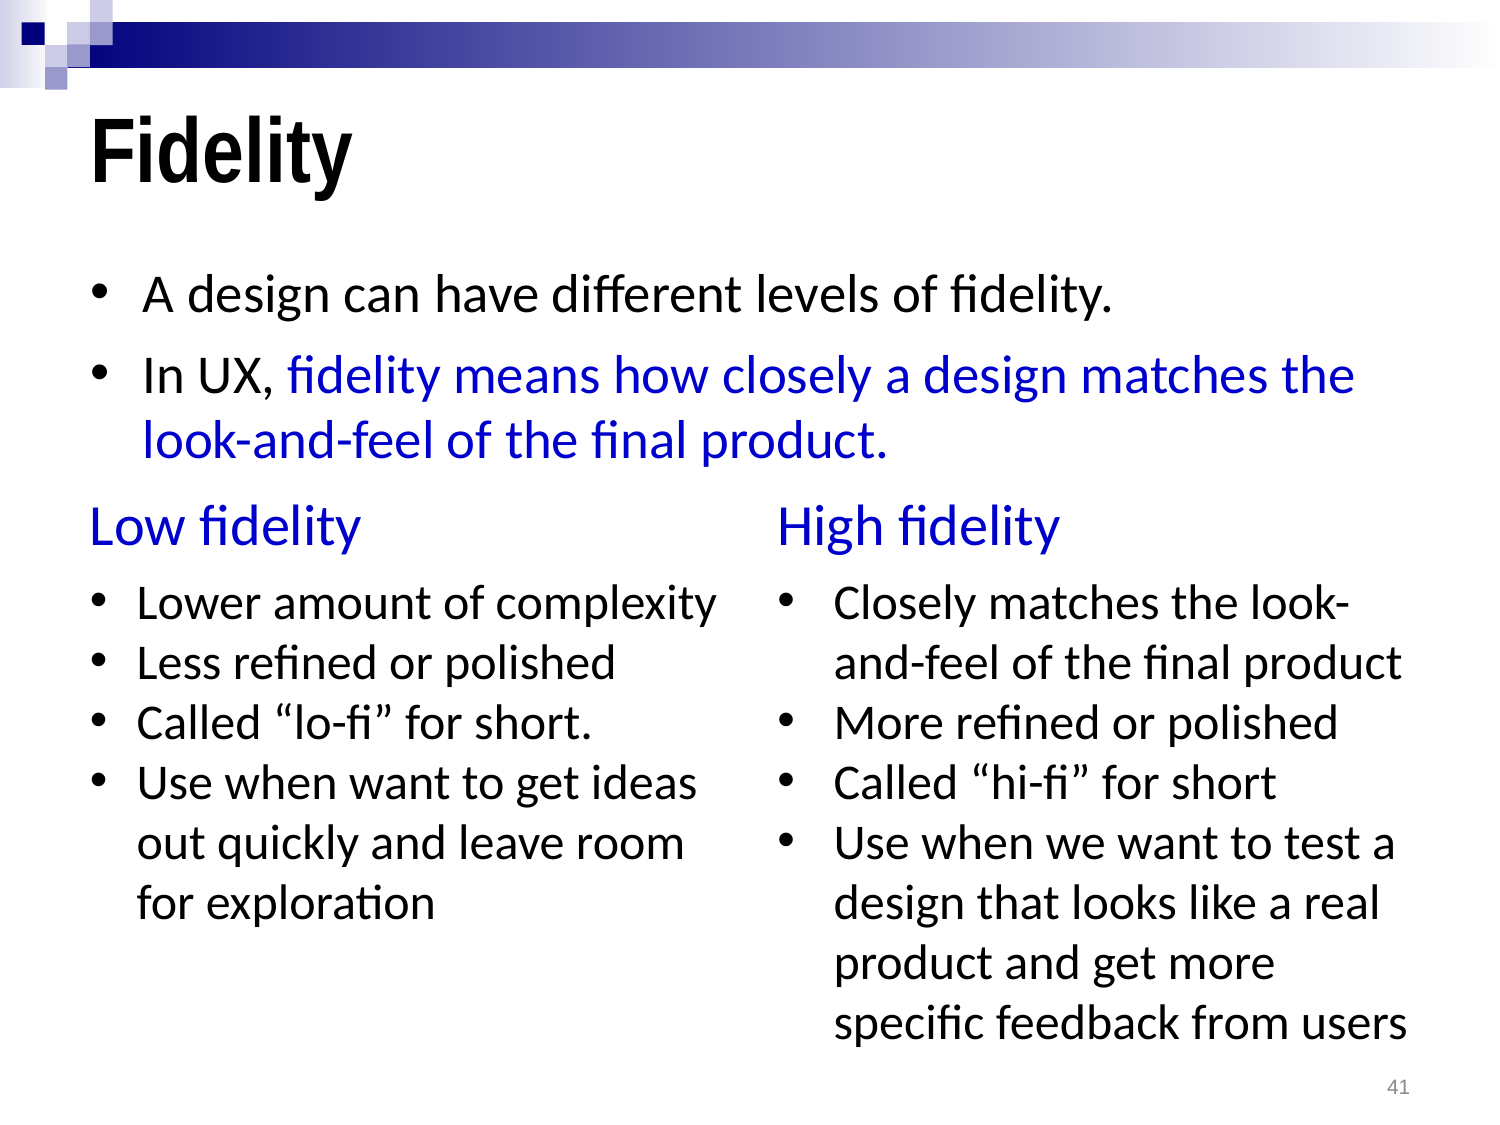

# Fidelity
A design can have different levels of fidelity.
In UX, fidelity means how closely a design matches the look-and-feel of the final product.
High fidelity
Closely matches the look-and-feel of the final product
More refined or polished
Called “hi-fi” for short
Use when we want to test a design that looks like a real product and get more specific feedback from users
Low fidelity
Lower amount of complexity
Less refined or polished
Called “lo-fi” for short.
Use when want to get ideas out quickly and leave room for exploration
41